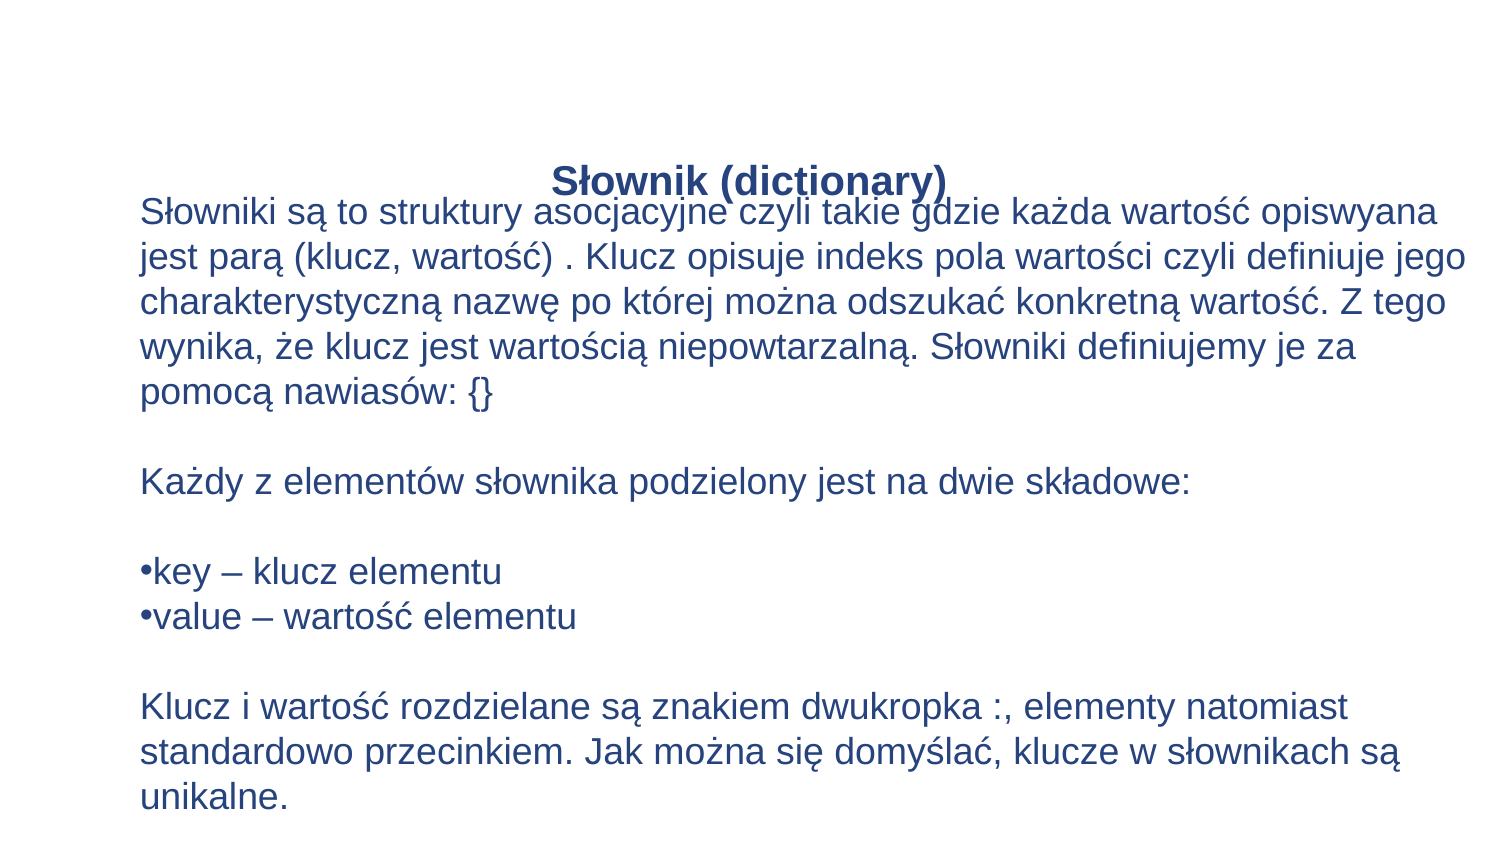

# Słownik (dictionary)
Słowniki są to struktury asocjacyjne czyli takie gdzie każda wartość opiswyana jest parą (klucz, wartość) . Klucz opisuje indeks pola wartości czyli definiuje jego charakterystyczną nazwę po której można odszukać konkretną wartość. Z tego wynika, że klucz jest wartością niepowtarzalną. Słowniki definiujemy je za pomocą nawiasów: {}

Każdy z elementów słownika podzielony jest na dwie składowe:

key – klucz elementu
value – wartość elementu

Klucz i wartość rozdzielane są znakiem dwukropka :, elementy natomiast standardowo przecinkiem. Jak można się domyślać, klucze w słownikach są unikalne.